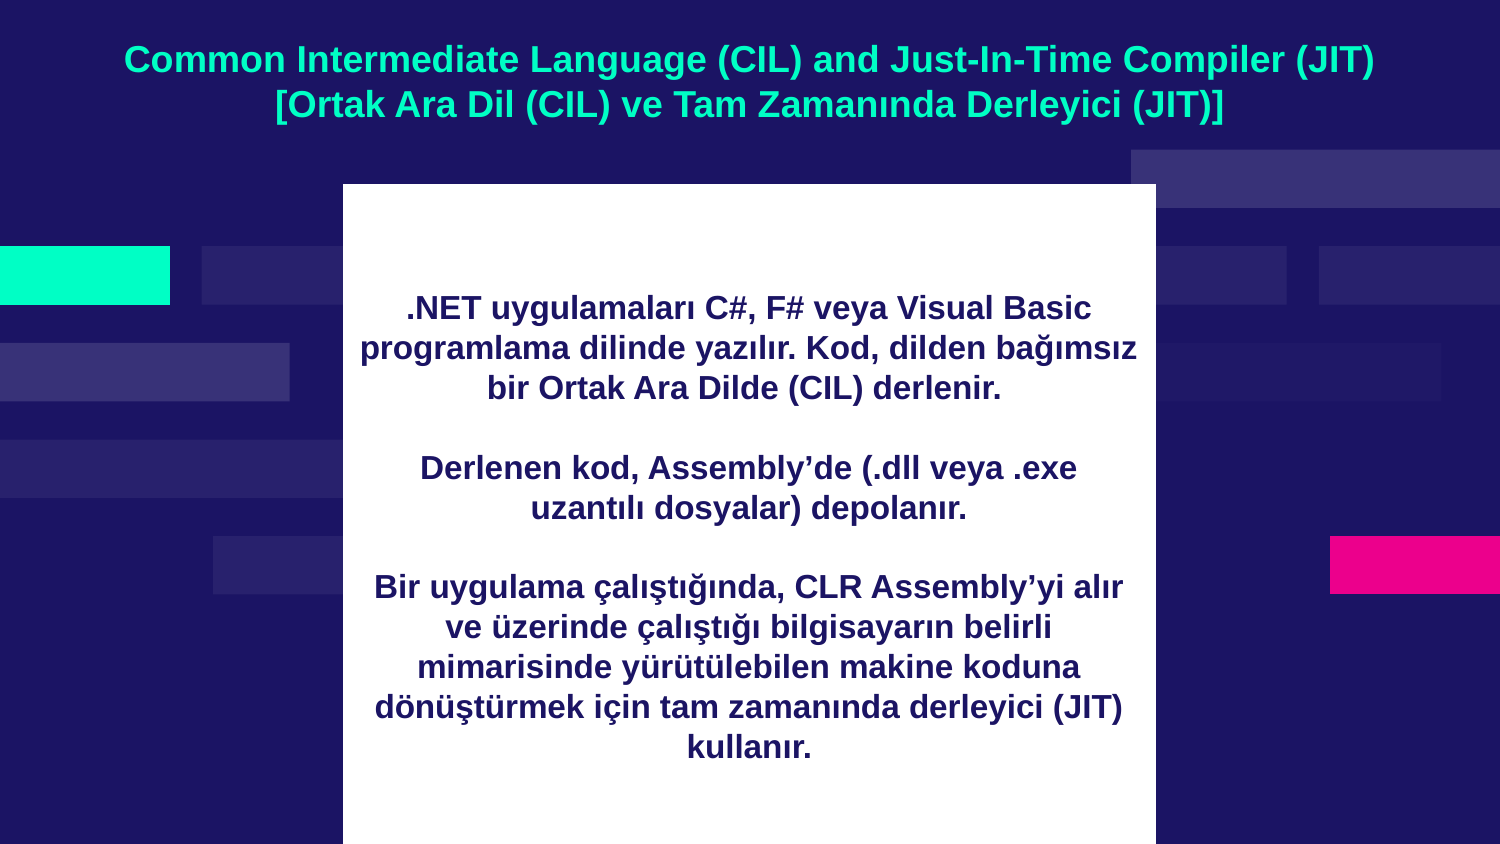

# Common Intermediate Language (CIL) and Just-In-Time Compiler (JIT) [Ortak Ara Dil (CIL) ve Tam Zamanında Derleyici (JIT)]
.NET uygulamaları C#, F# veya Visual Basic programlama dilinde yazılır. Kod, dilden bağımsız bir Ortak Ara Dilde (CIL) derlenir.

Derlenen kod, Assembly’de (.dll veya .exe uzantılı dosyalar) depolanır.

Bir uygulama çalıştığında, CLR Assembly’yi alır ve üzerinde çalıştığı bilgisayarın belirli mimarisinde yürütülebilen makine koduna dönüştürmek için tam zamanında derleyici (JIT) kullanır.